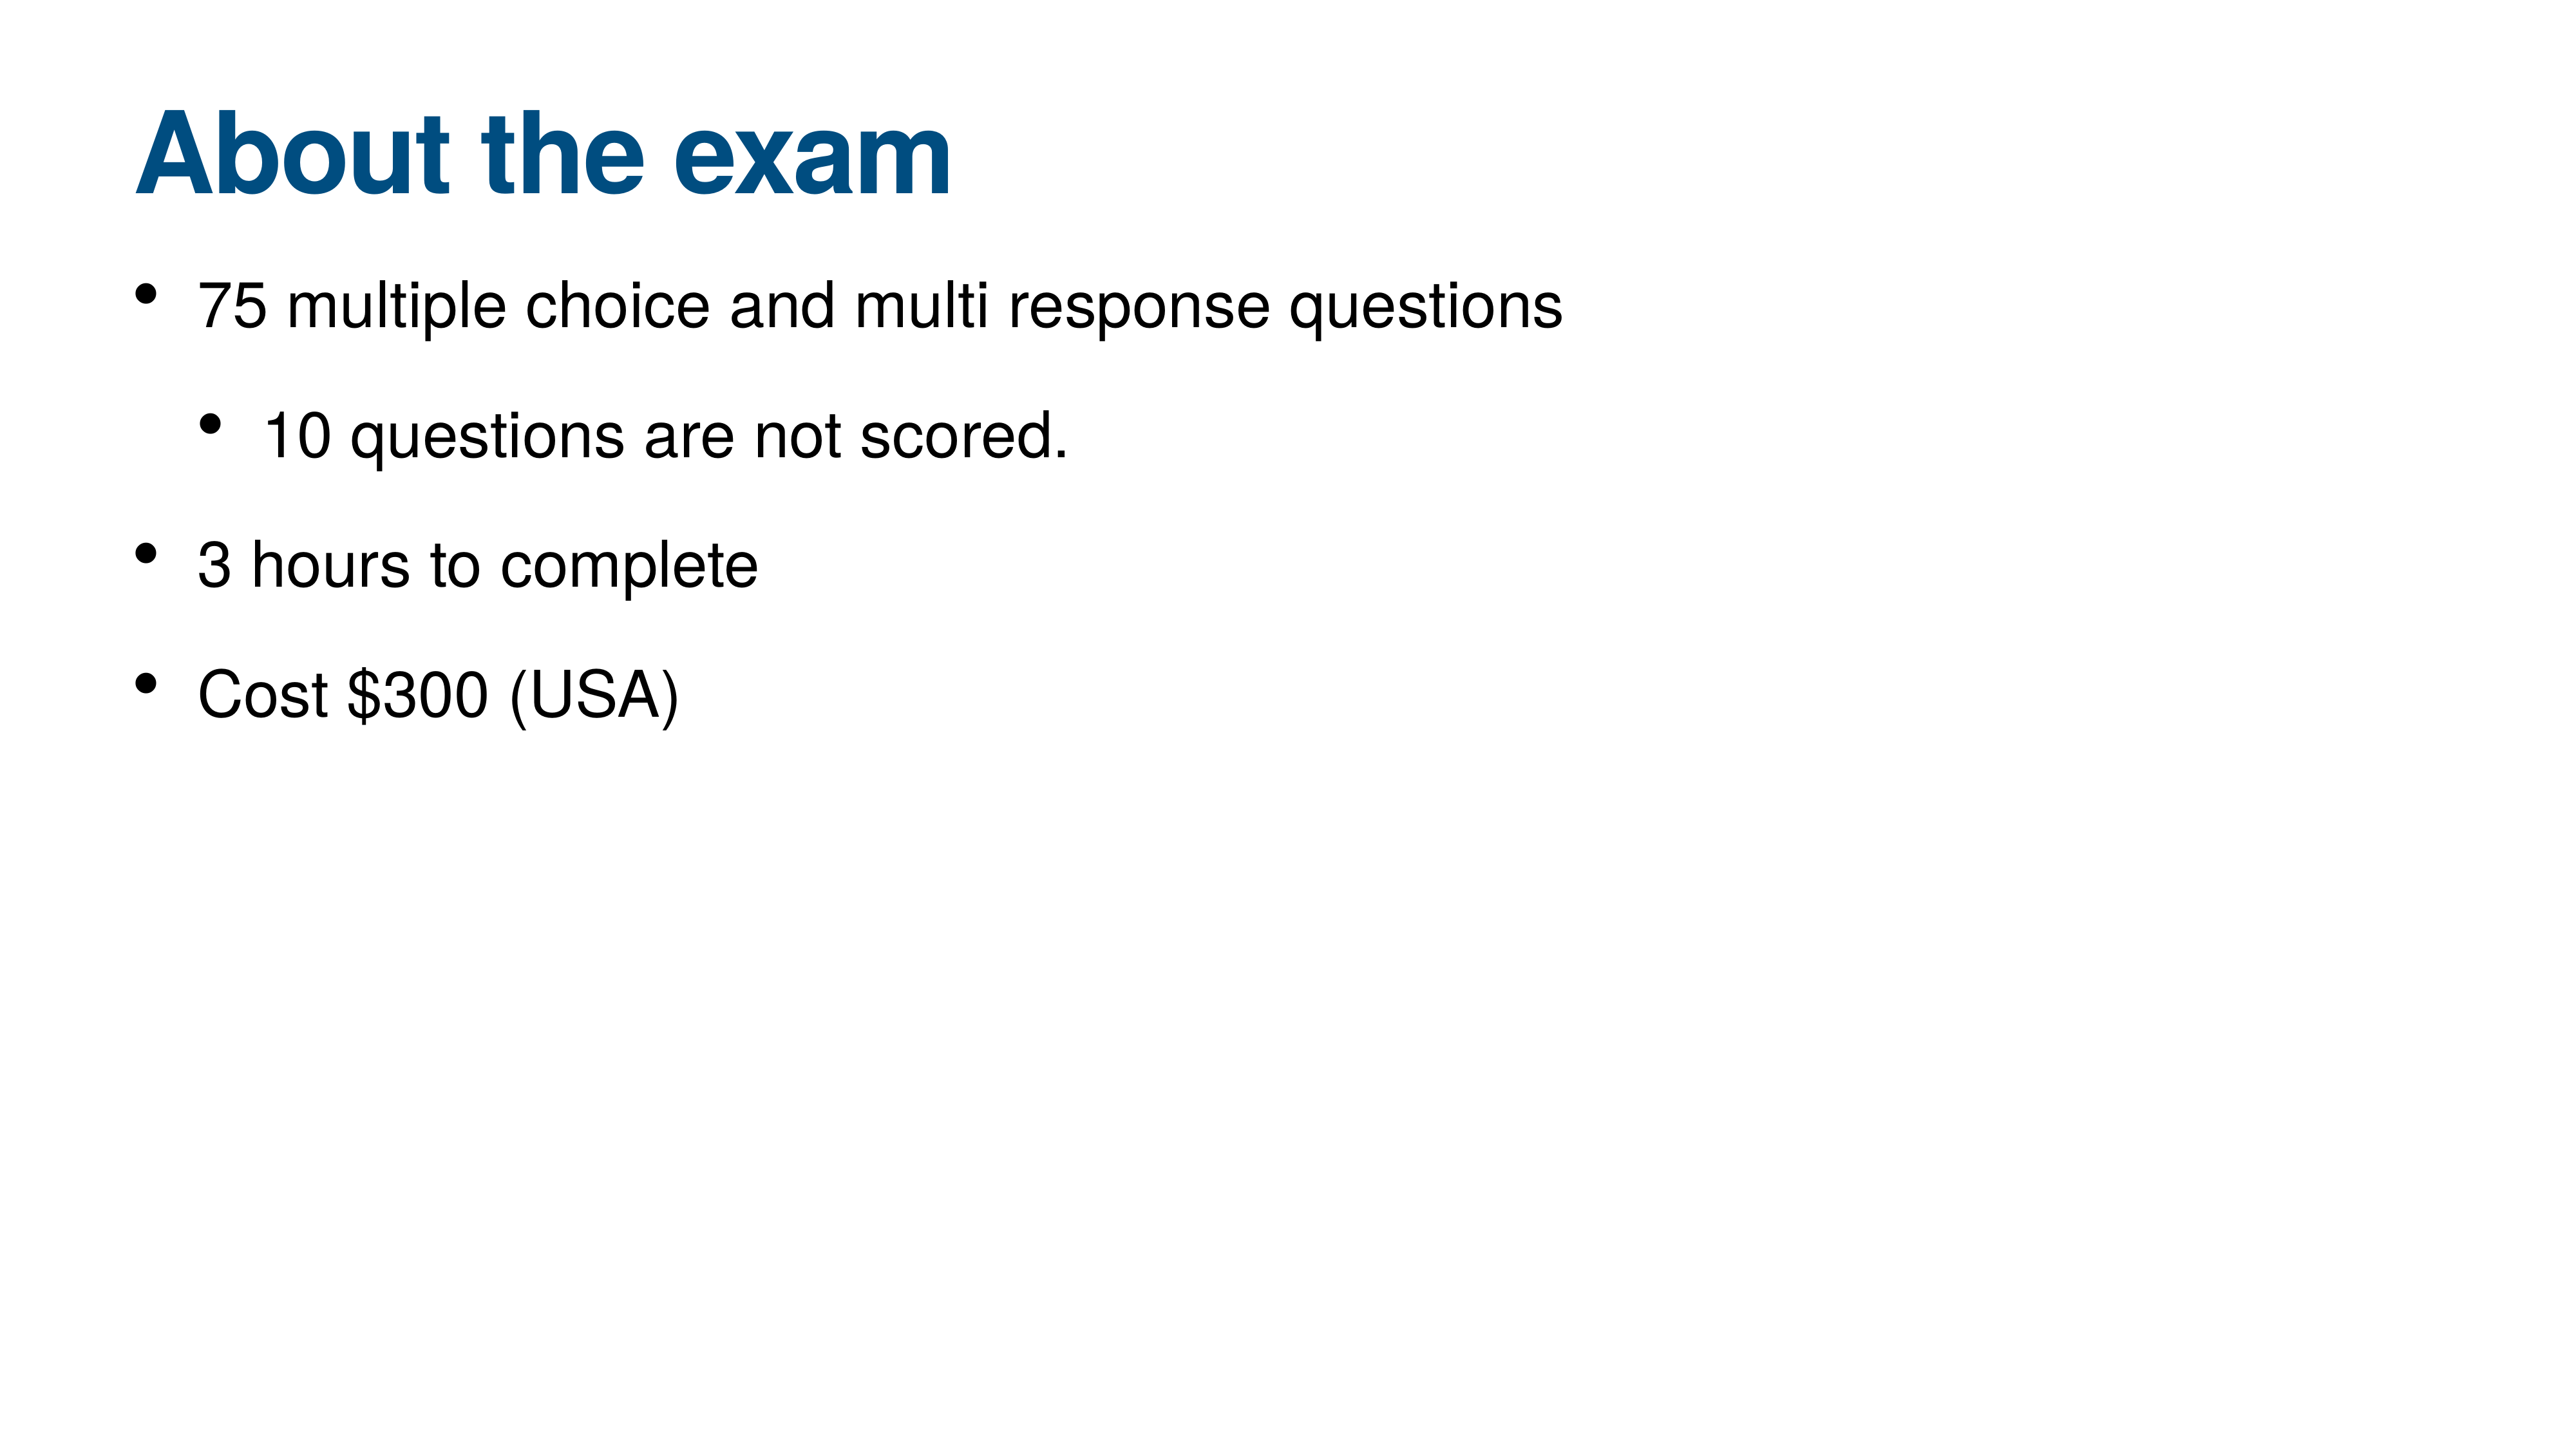

# About the exam
75 multiple choice and multi response questions
10 questions are not scored.
3 hours to complete
Cost $300 (USA)